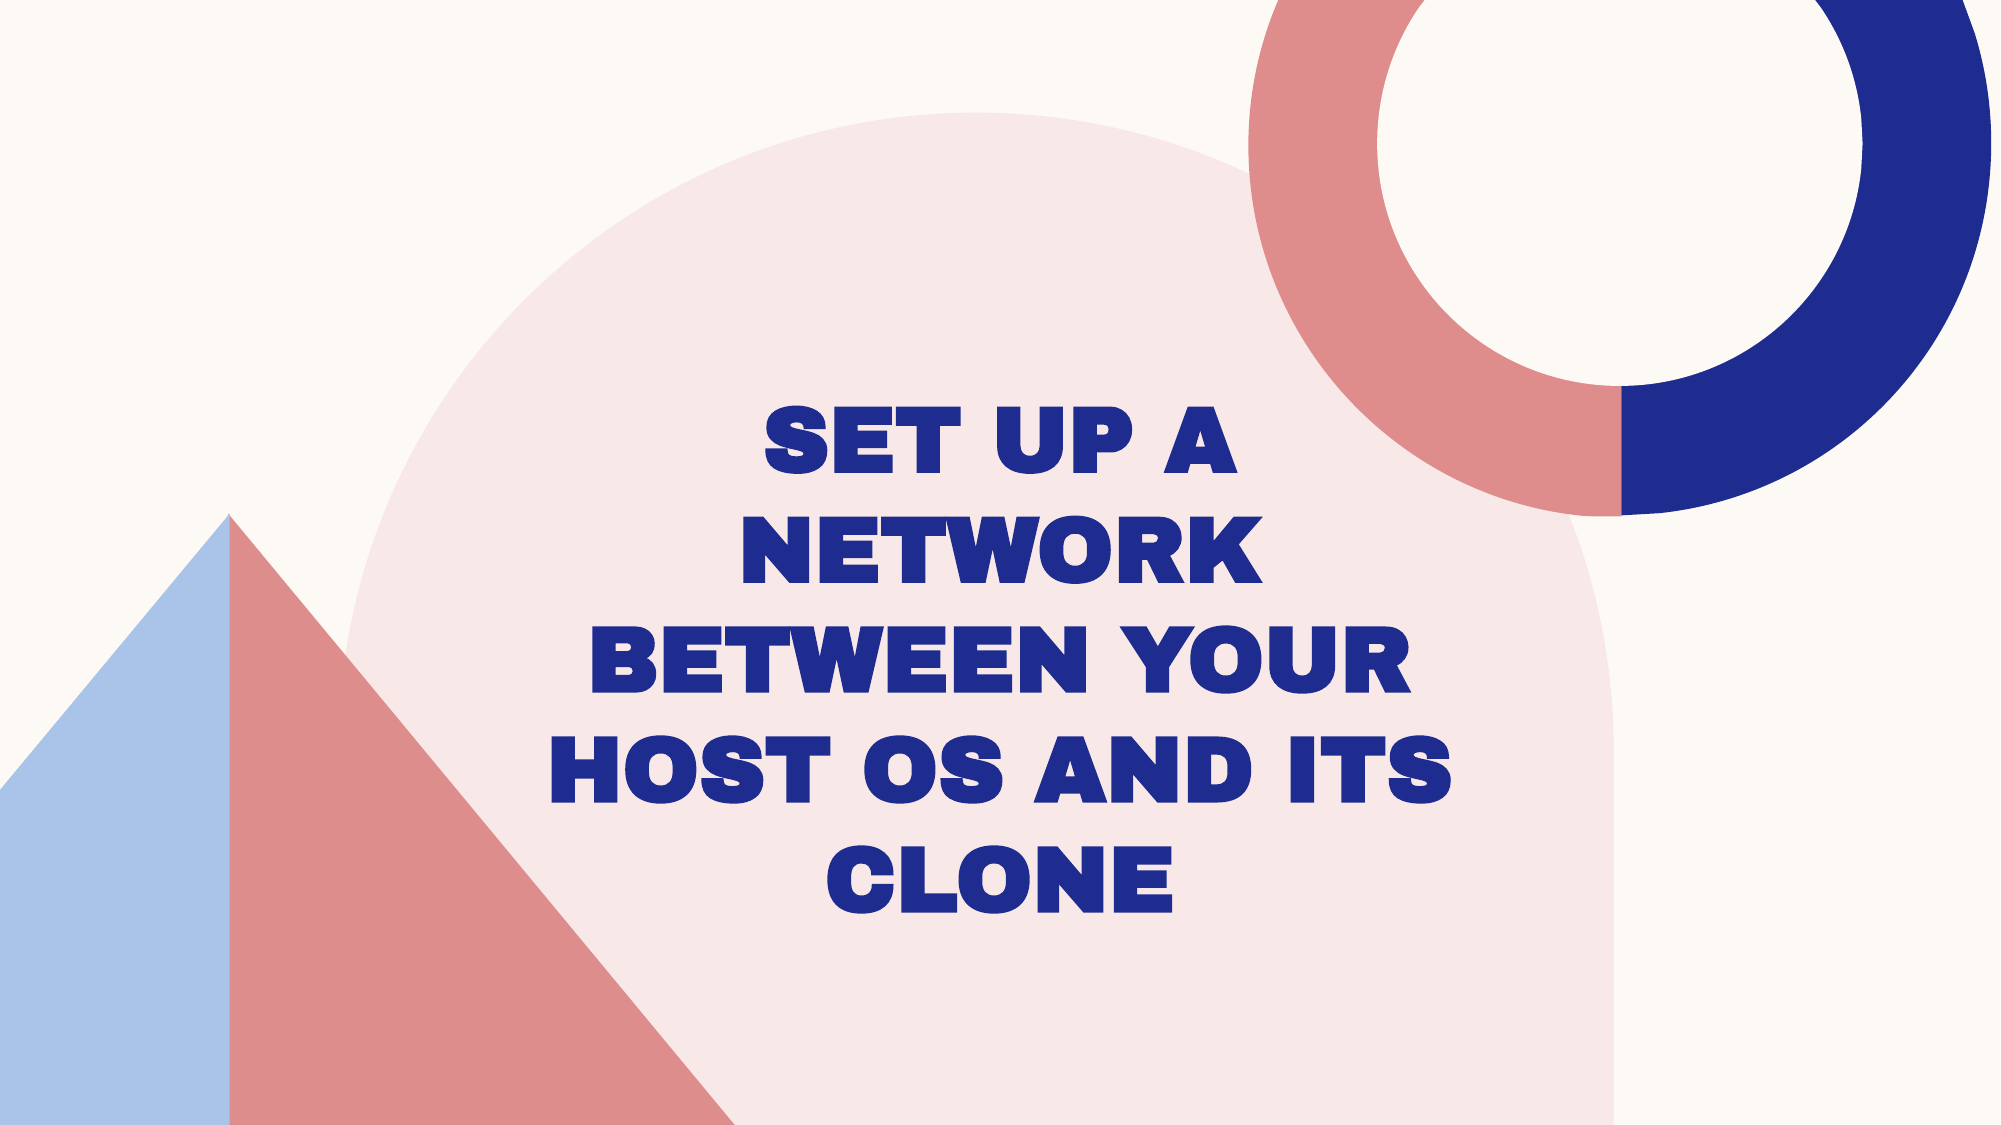

# Set up a network between your host OS and its clone